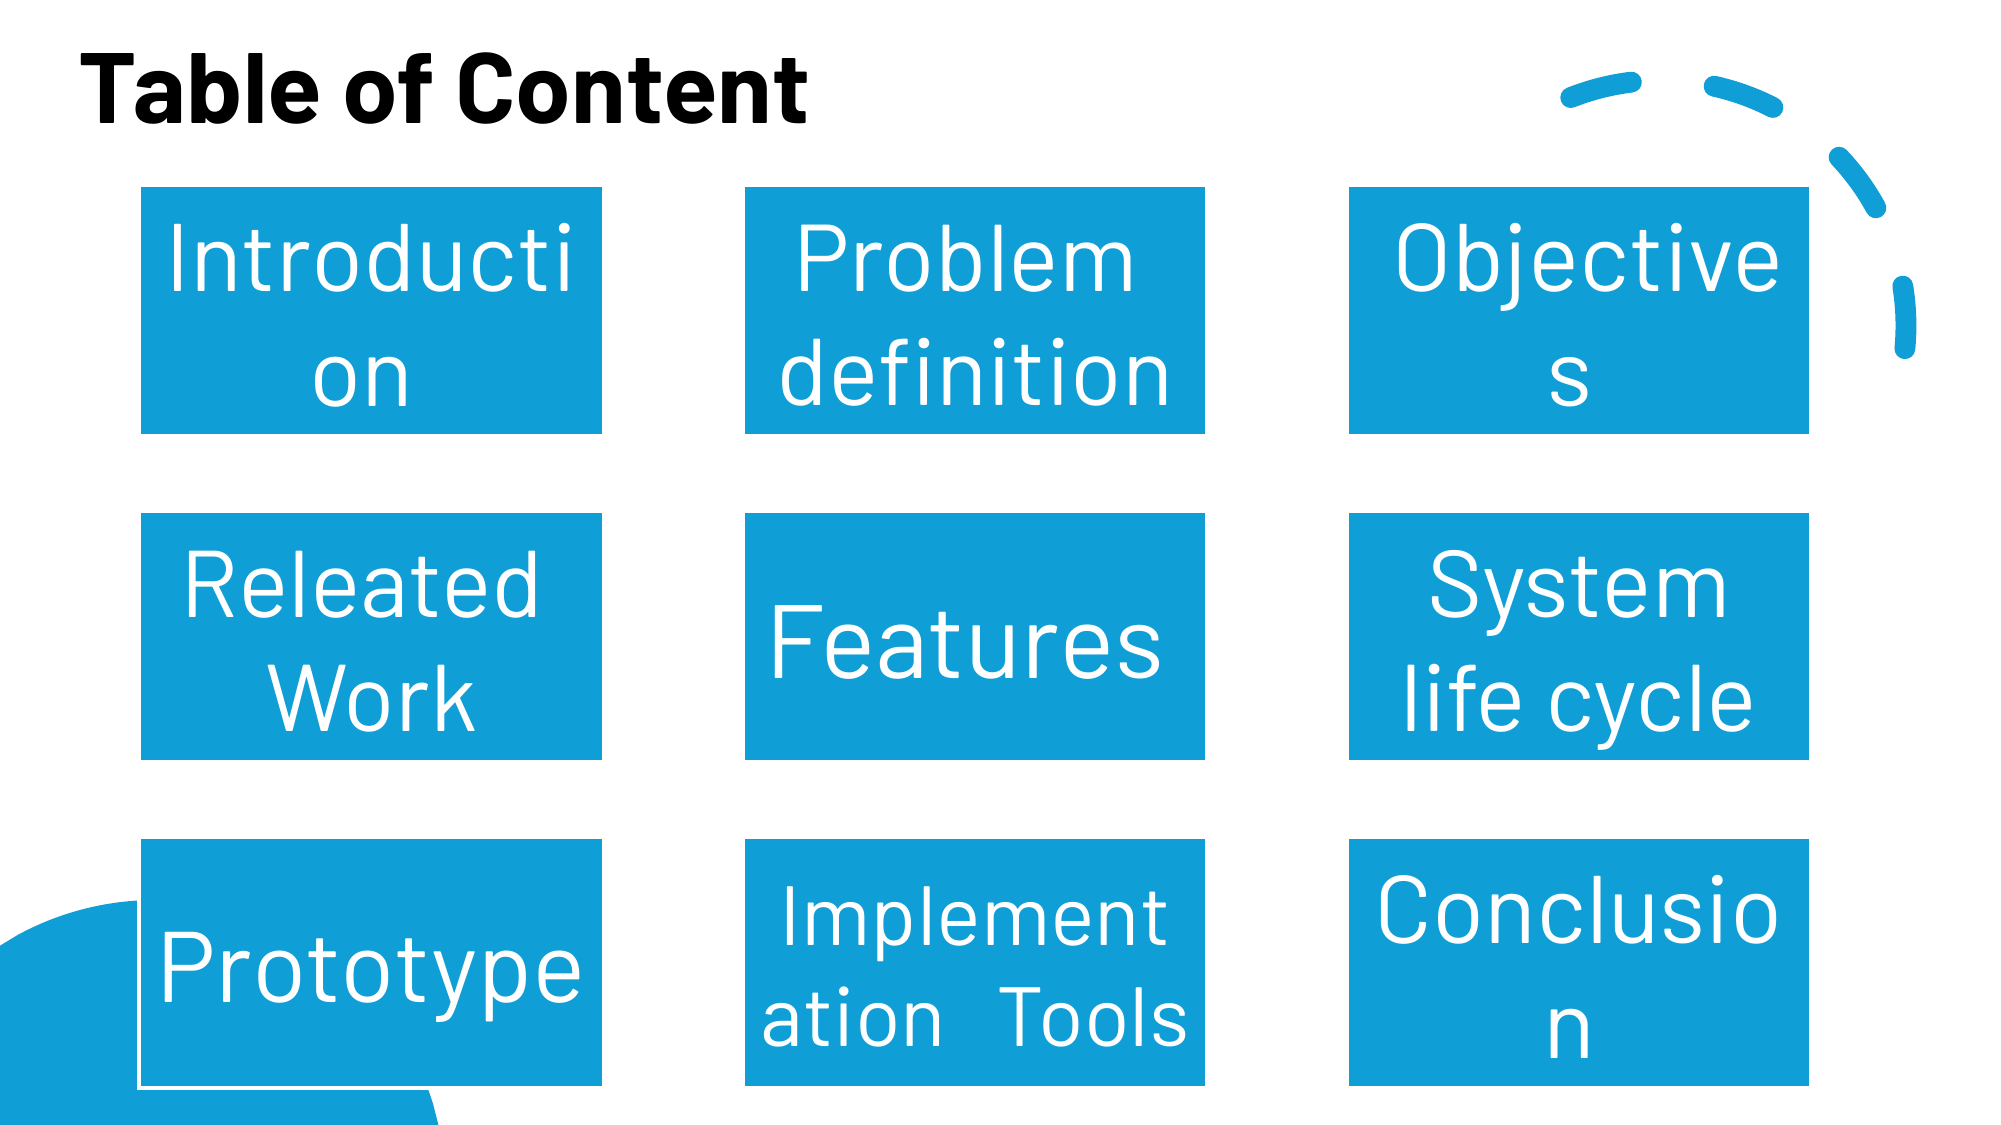

# Table of Content

Introduction
Problem  definition
Releated  Work
Conclusion
 Objectives
Implementation   Tools
Features
System life cycle
Prototype